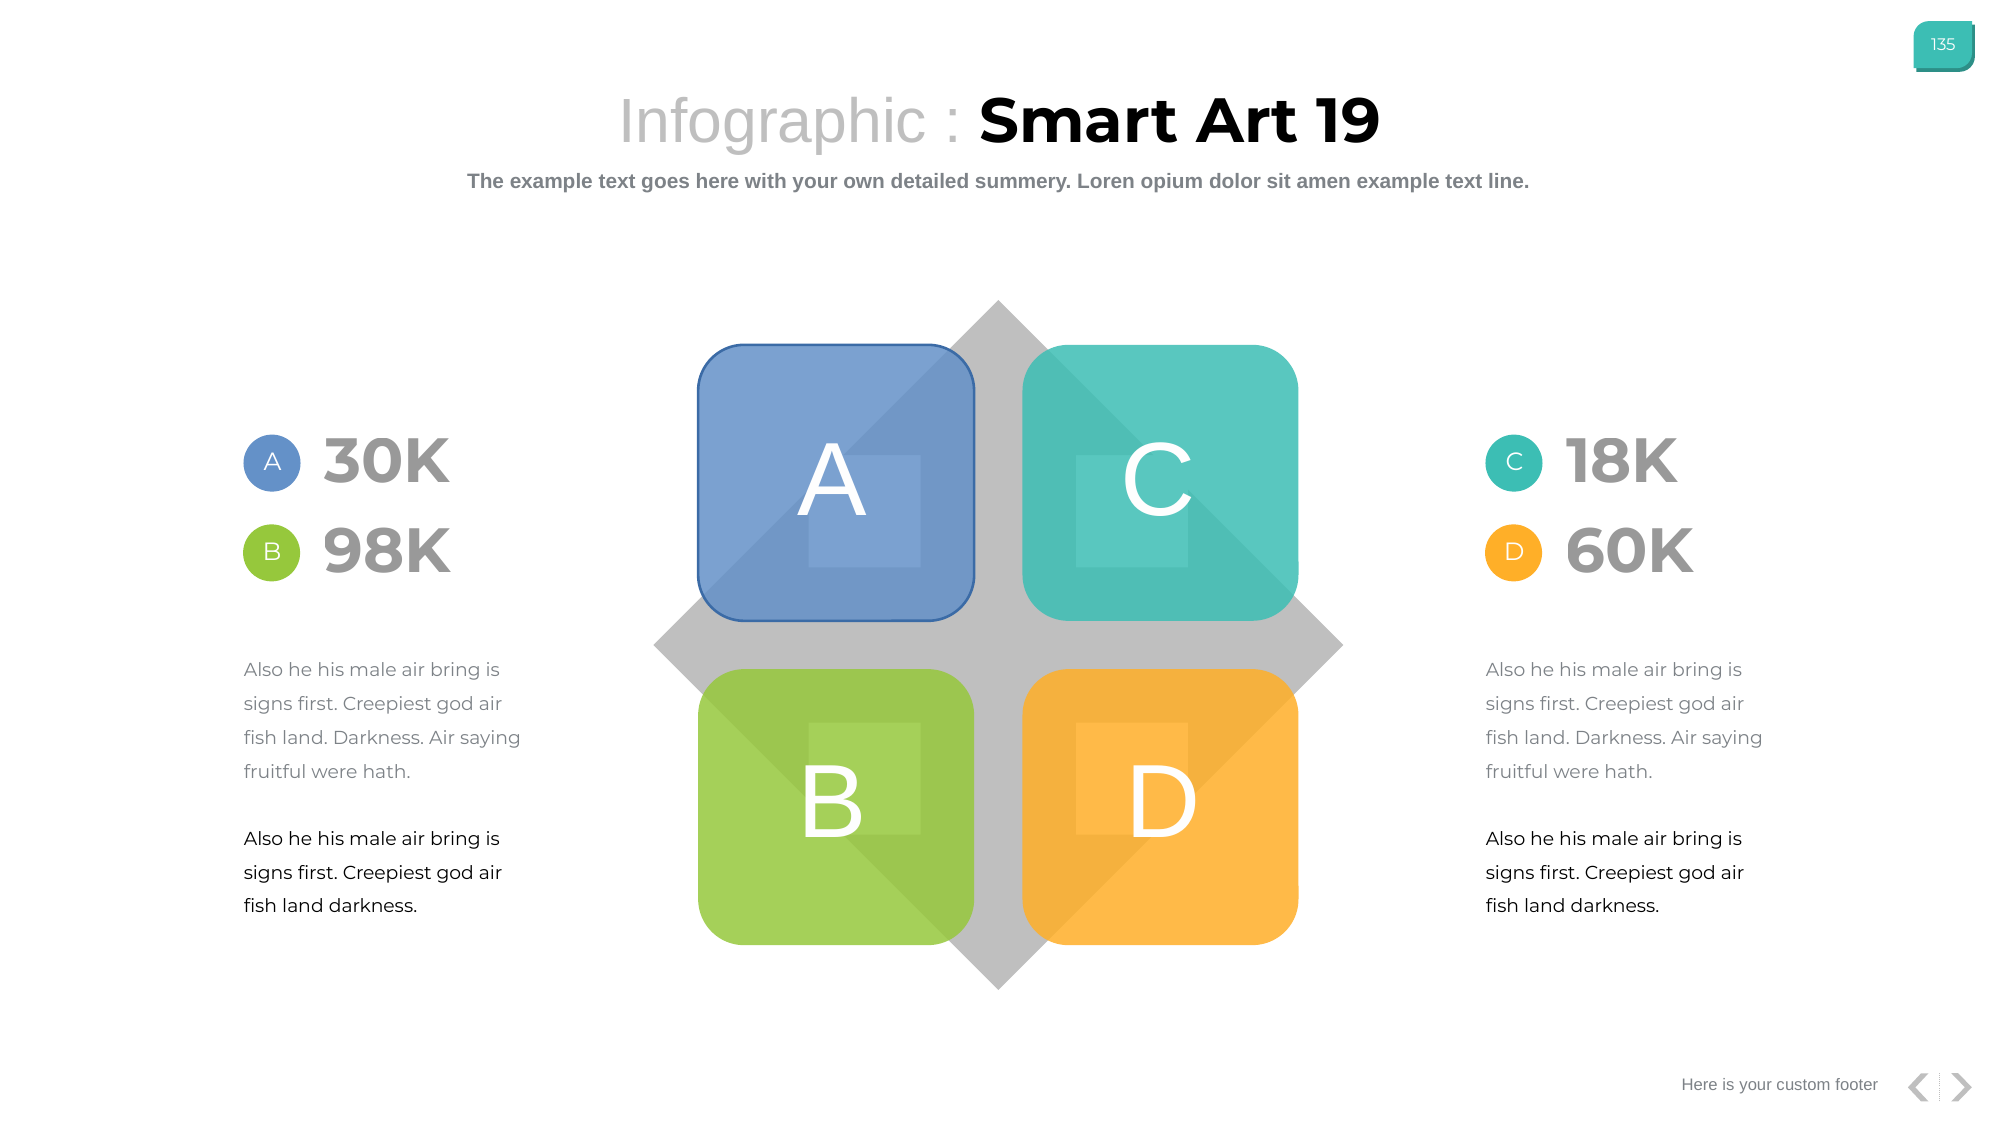

Infographic : Smart Art 19
The example text goes here with your own detailed summery. Loren opium dolor sit amen example text line.

A
C
30K
18K

A
C
98K
60K

B
D
Also he his male air bring is signs first. Creepiest god air fish land. Darkness. Air saying fruitful were hath.

Also he his male air bring is signs first. Creepiest god air fish land darkness.
Also he his male air bring is signs first. Creepiest god air fish land. Darkness. Air saying fruitful were hath.

Also he his male air bring is signs first. Creepiest god air fish land darkness.
B
D
Here is your custom footer